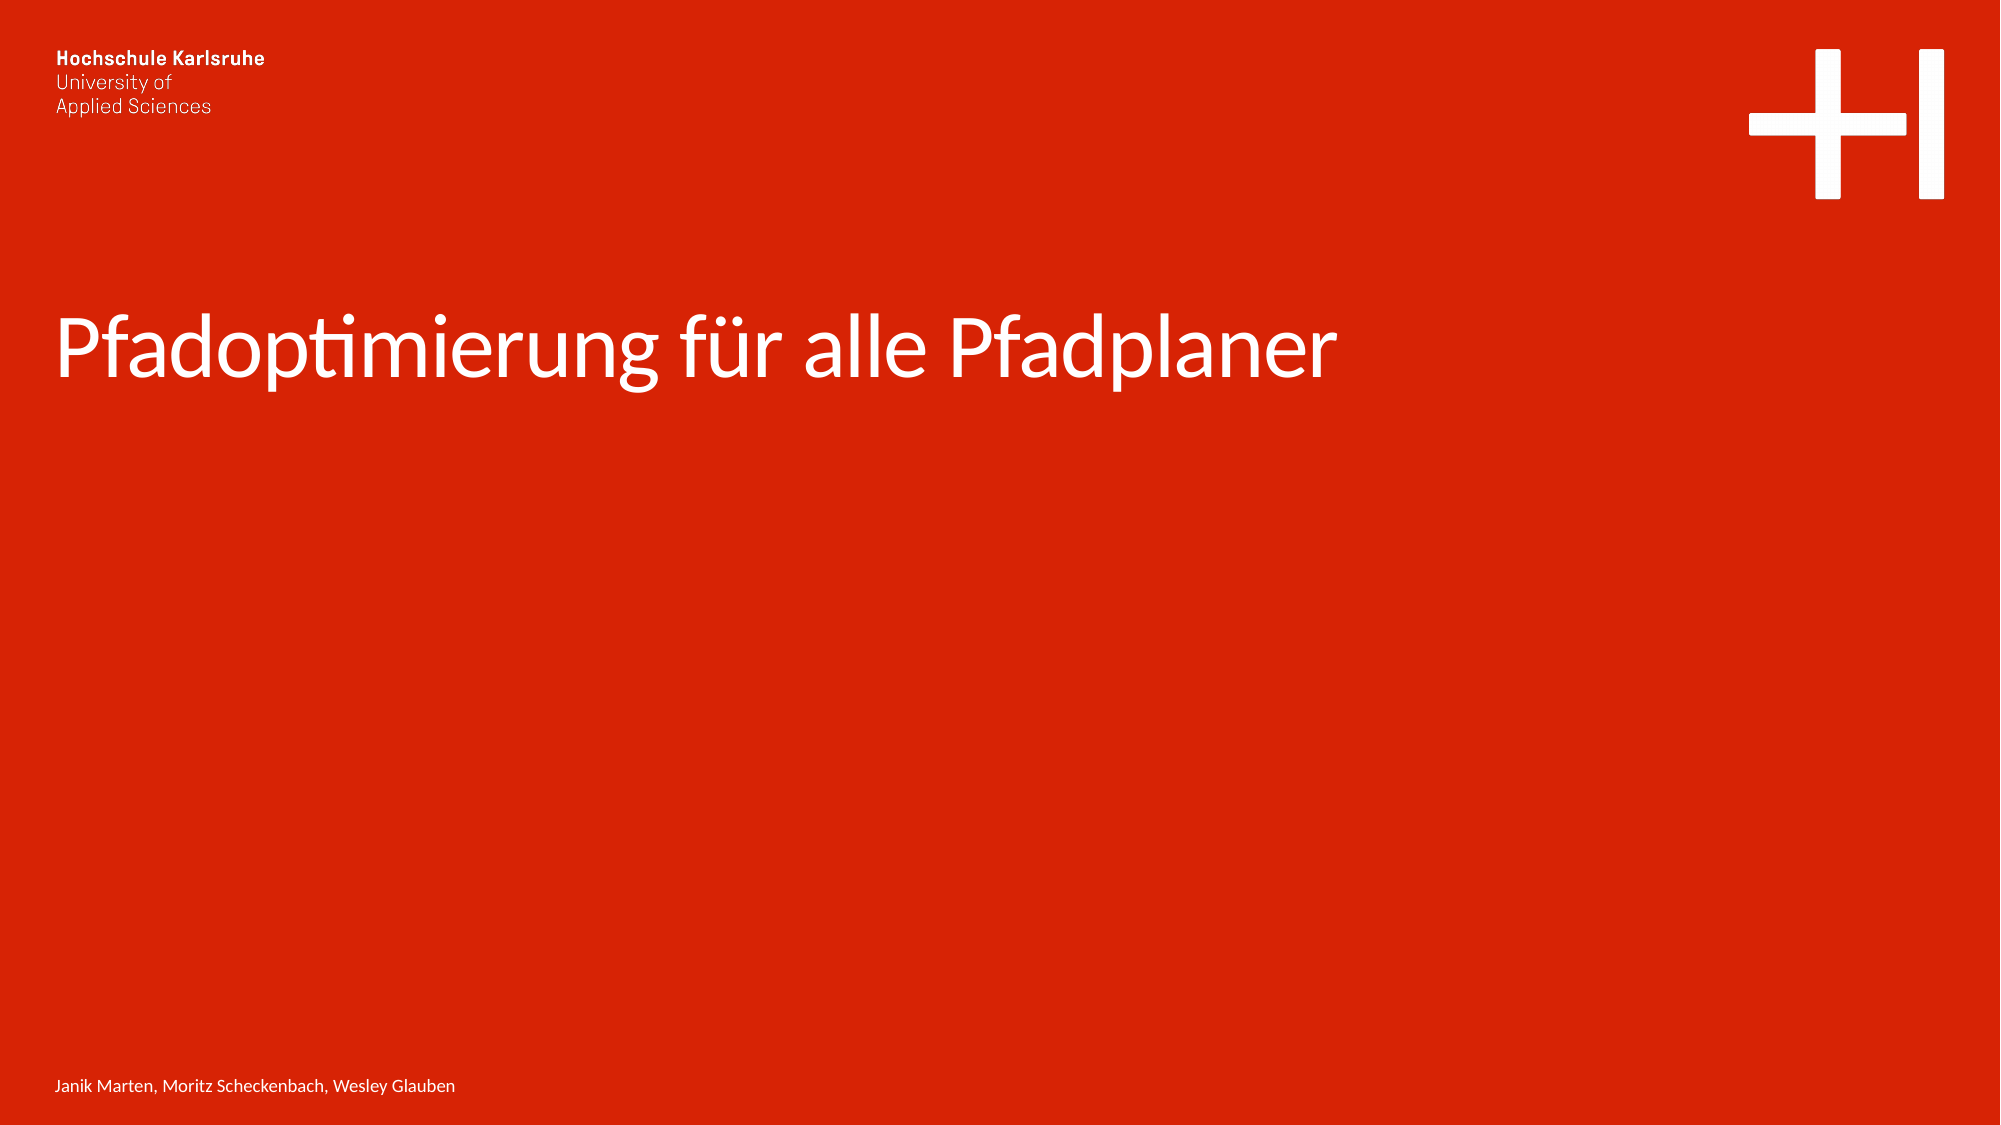

Pfadoptimierung für alle Pfadplaner
Janik Marten, Moritz Scheckenbach, Wesley Glauben